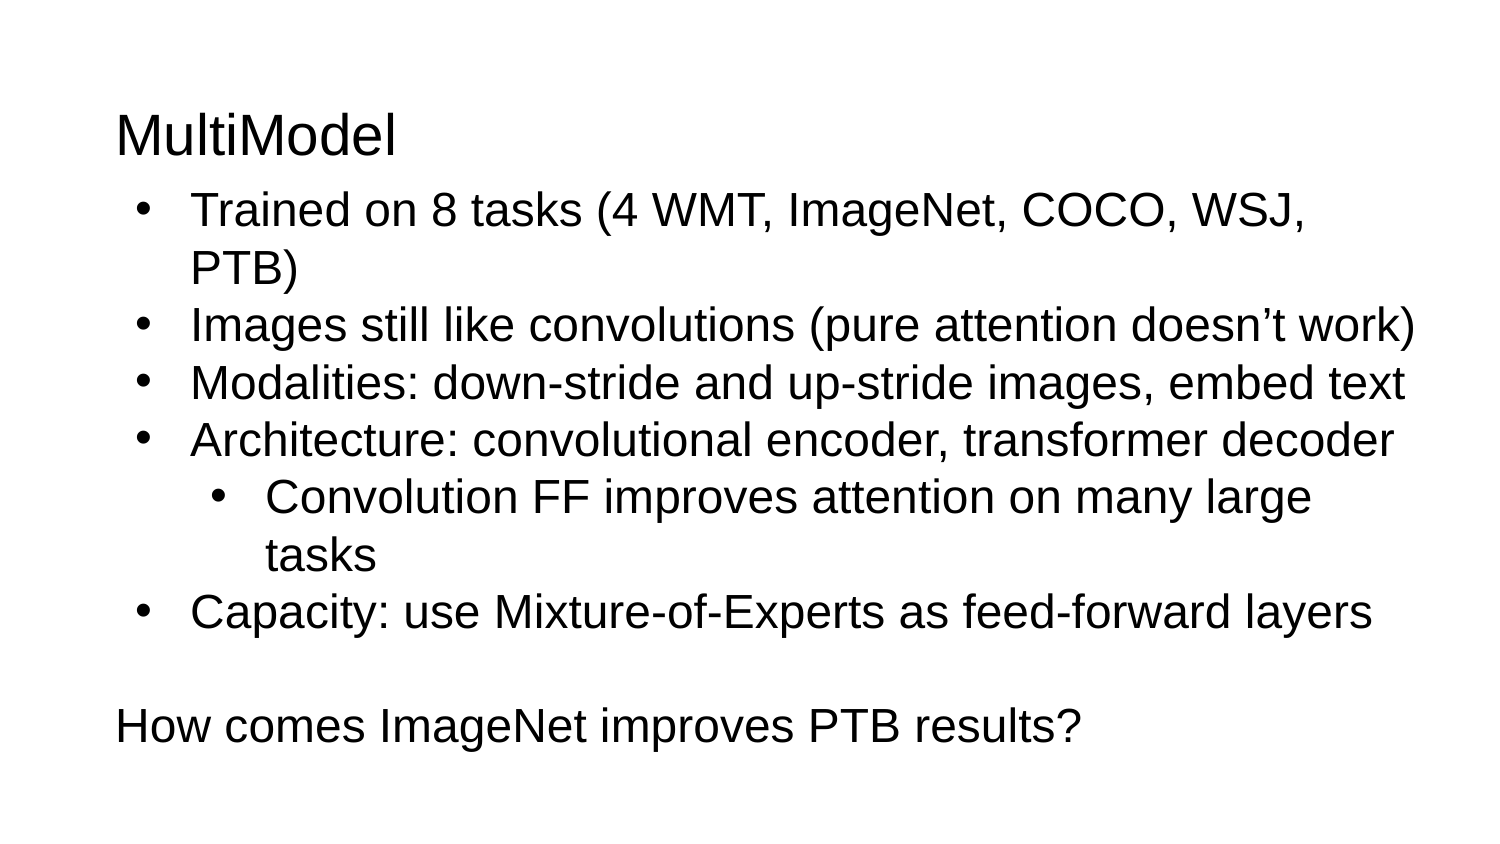

# MultiModel
Trained on 8 tasks (4 WMT, ImageNet, COCO, WSJ, PTB)
Images still like convolutions (pure attention doesn’t work)
Modalities: down-stride and up-stride images, embed text
Architecture: convolutional encoder, transformer decoder
Convolution FF improves attention on many large tasks
Capacity: use Mixture-of-Experts as feed-forward layers
How comes ImageNet improves PTB results?